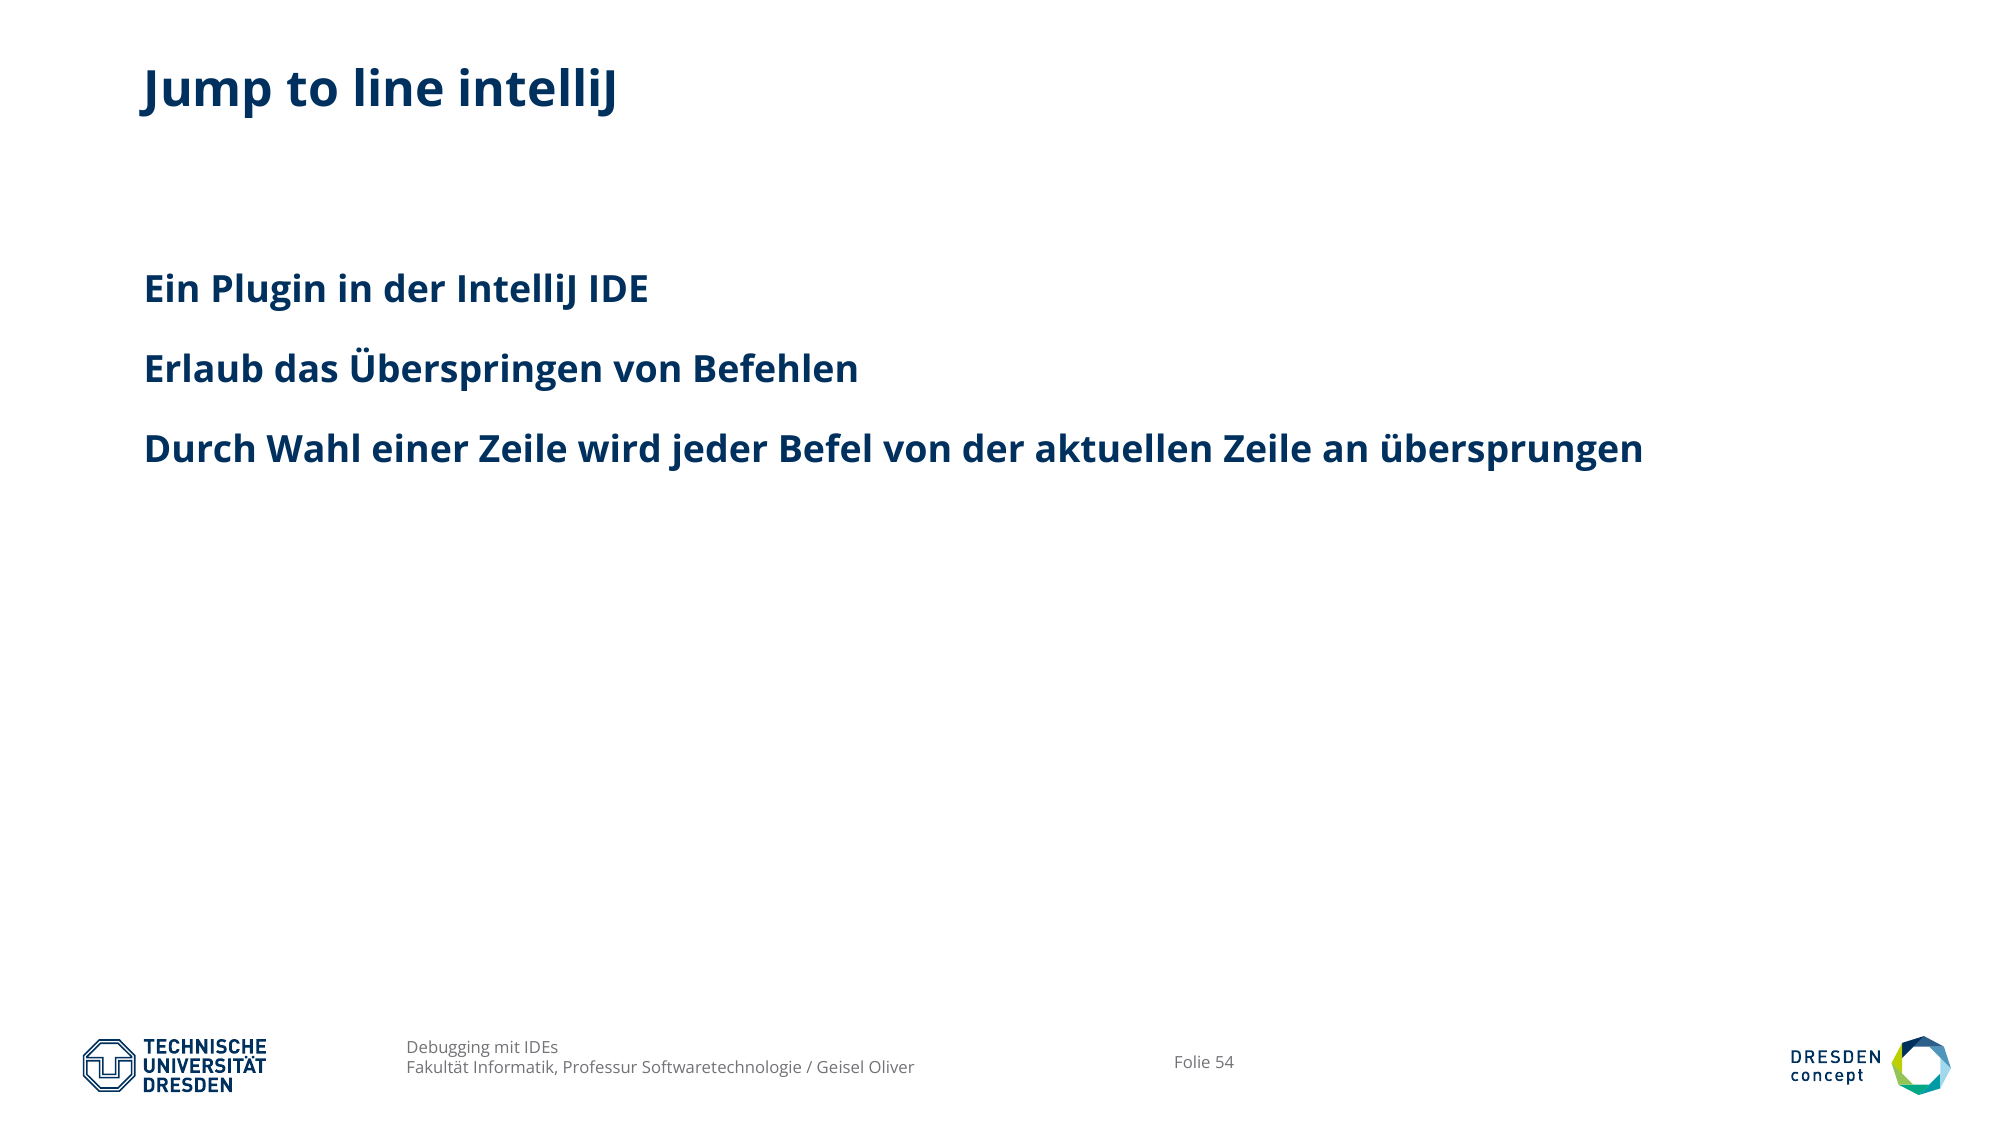

# Jump to line intelliJ
Ein Plugin in der IntelliJ IDE
Erlaub das Überspringen von Befehlen
Durch Wahl einer Zeile wird jeder Befel von der aktuellen Zeile an übersprungen